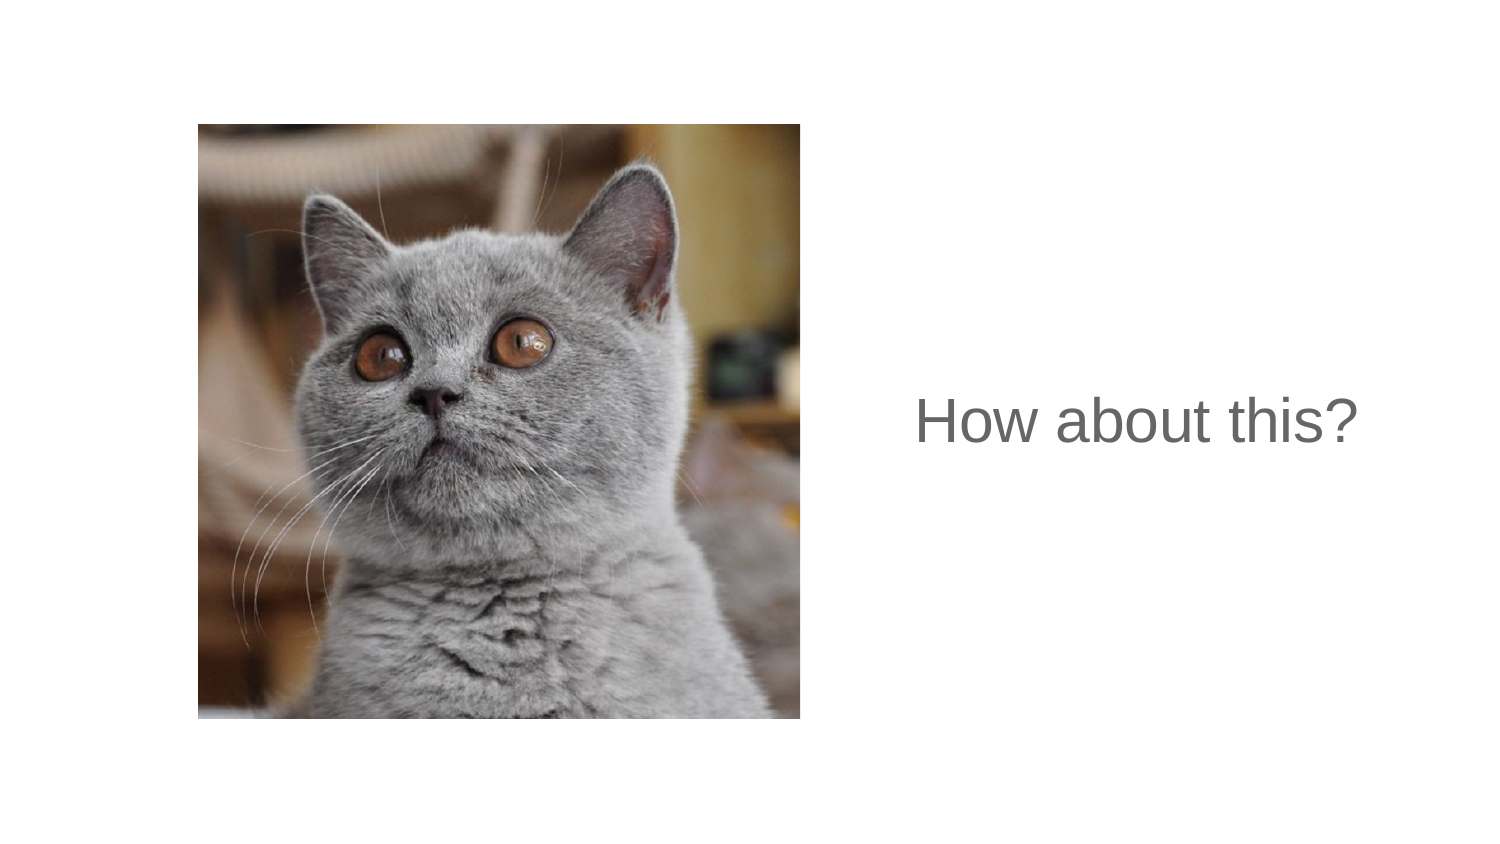

# How about this?
Department of IT
20